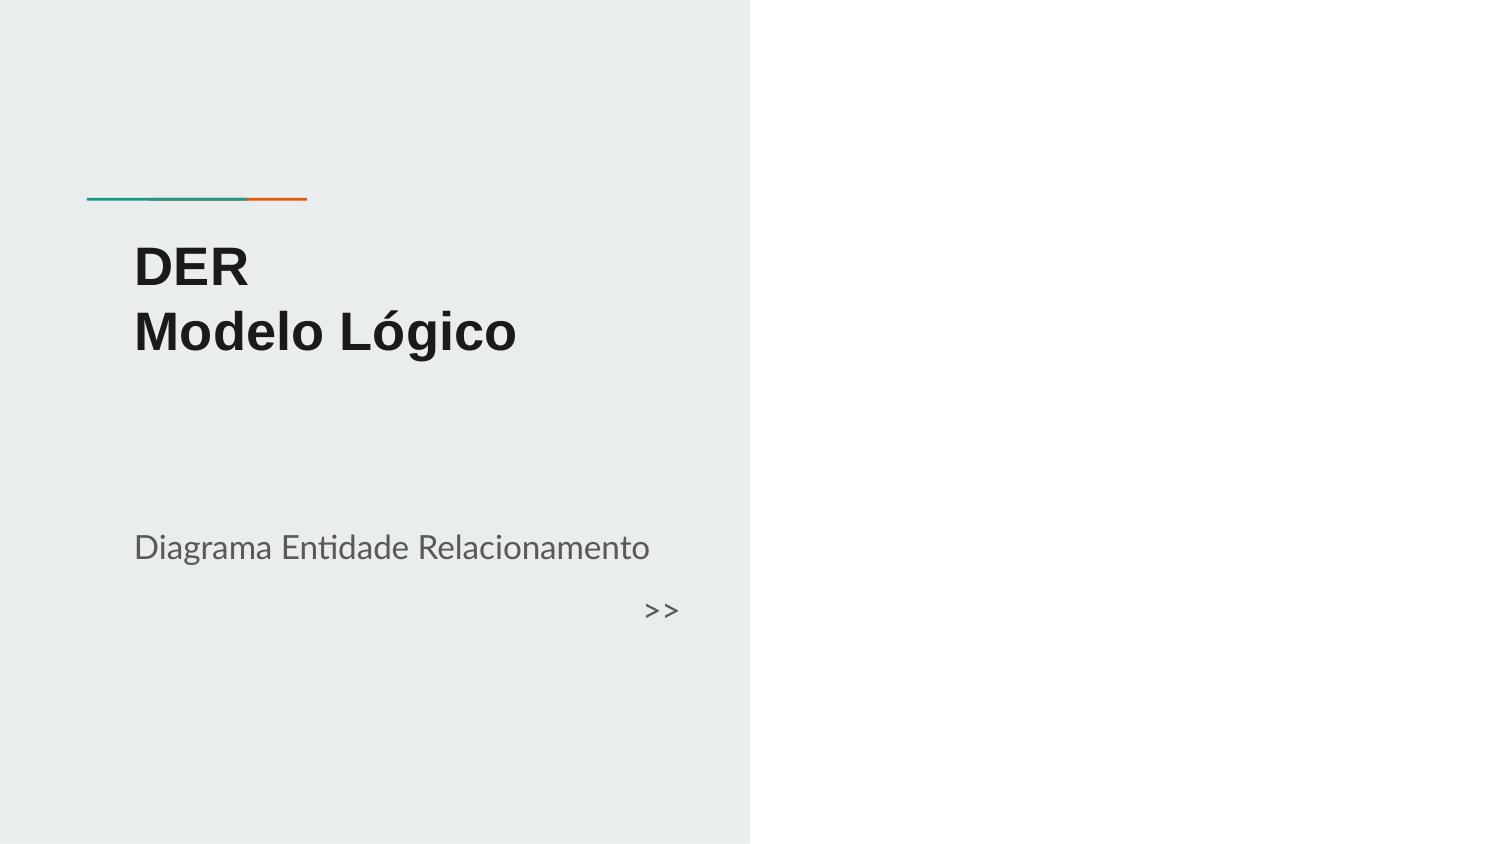

# DER
Modelo Lógico
Diagrama Entidade Relacionamento
>>